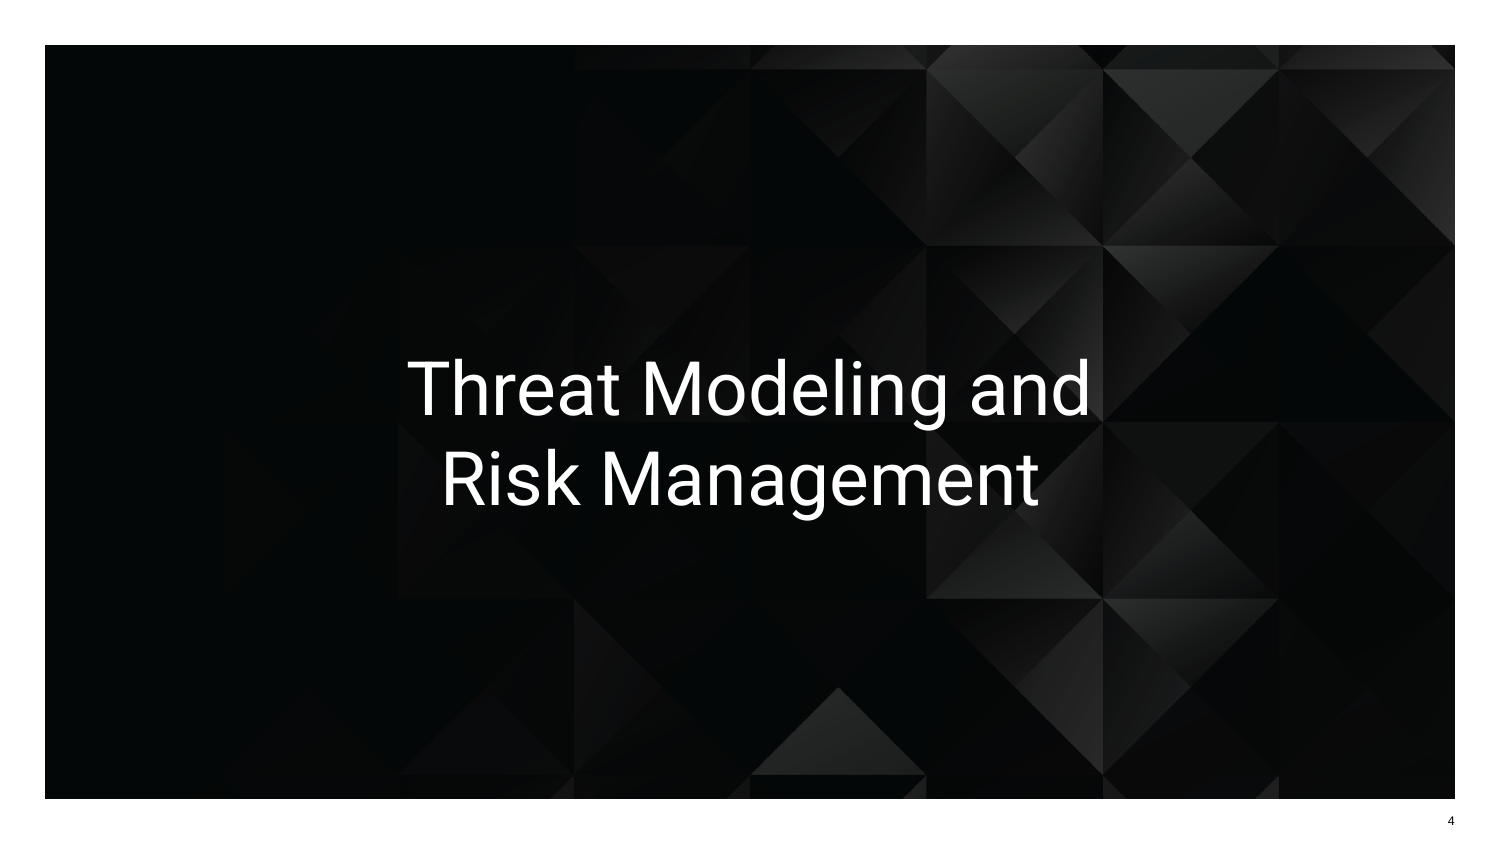

# Threat Modeling and Risk Management
4
4